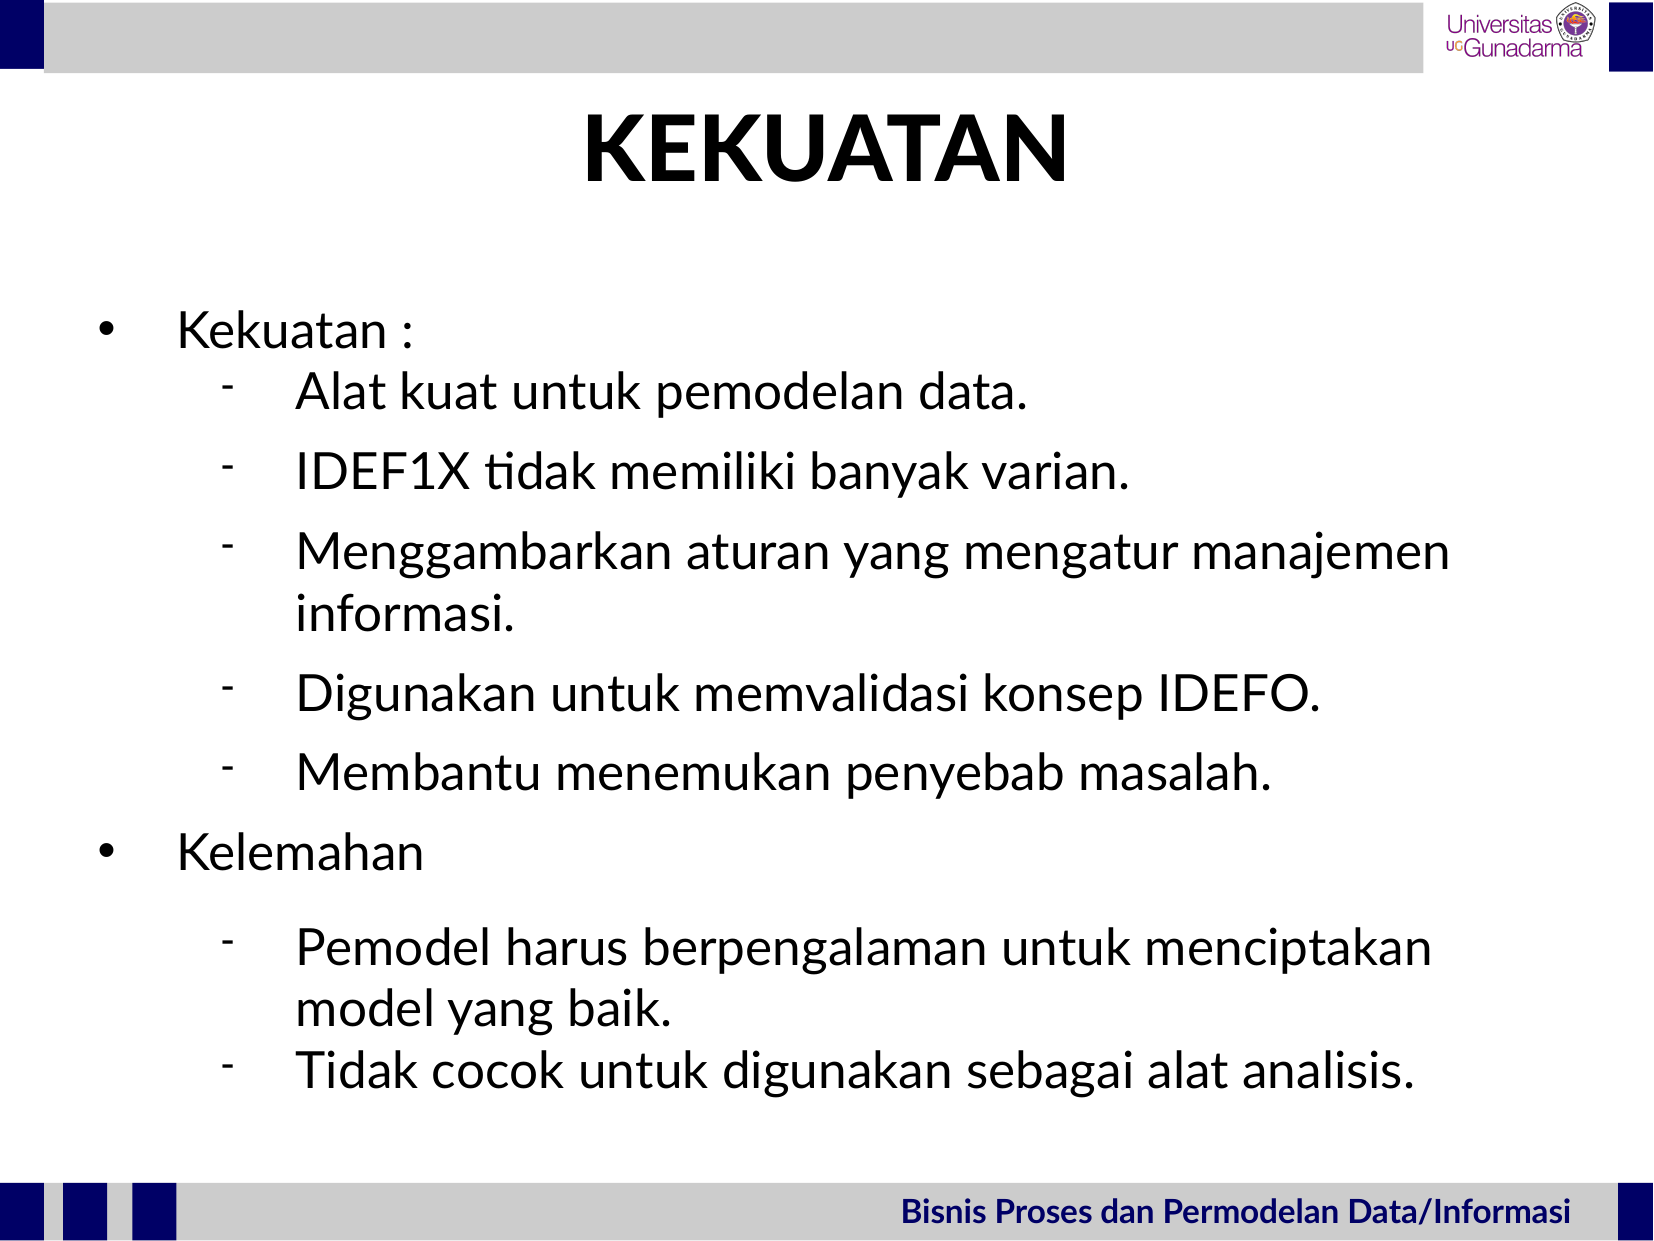

KEKUATAN
Kekuatan :
Alat kuat untuk pemodelan data.
IDEF1X tidak memiliki banyak varian.
Menggambarkan aturan yang mengatur manajemen informasi.
Digunakan untuk memvalidasi konsep IDEFO.
Membantu menemukan penyebab masalah.
Kelemahan
Pemodel harus berpengalaman untuk menciptakan model yang baik.
Tidak cocok untuk digunakan sebagai alat analisis.